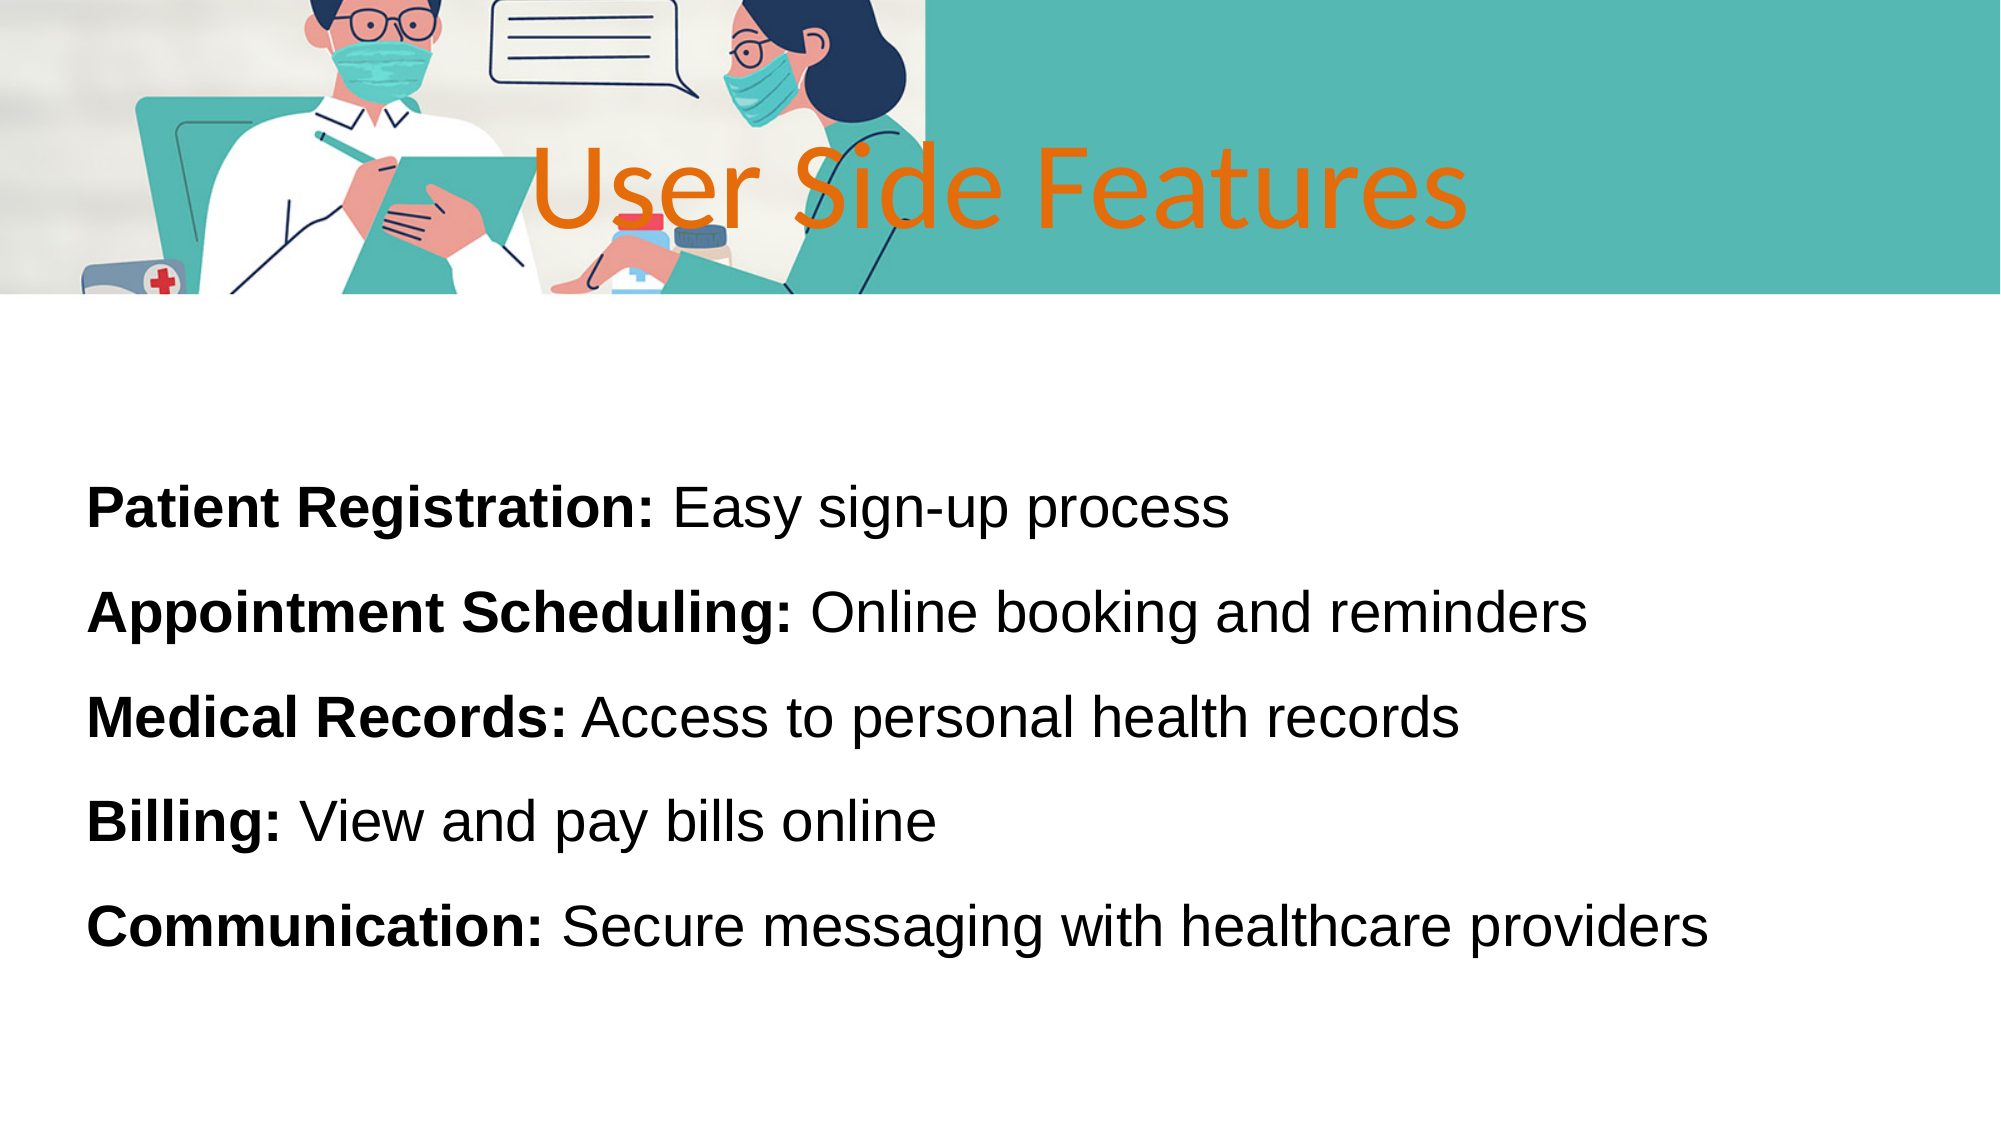

# User Side Features
Patient Registration: Easy sign-up process
Appointment Scheduling: Online booking and reminders
Medical Records: Access to personal health records
Billing: View and pay bills online
Communication: Secure messaging with healthcare providers